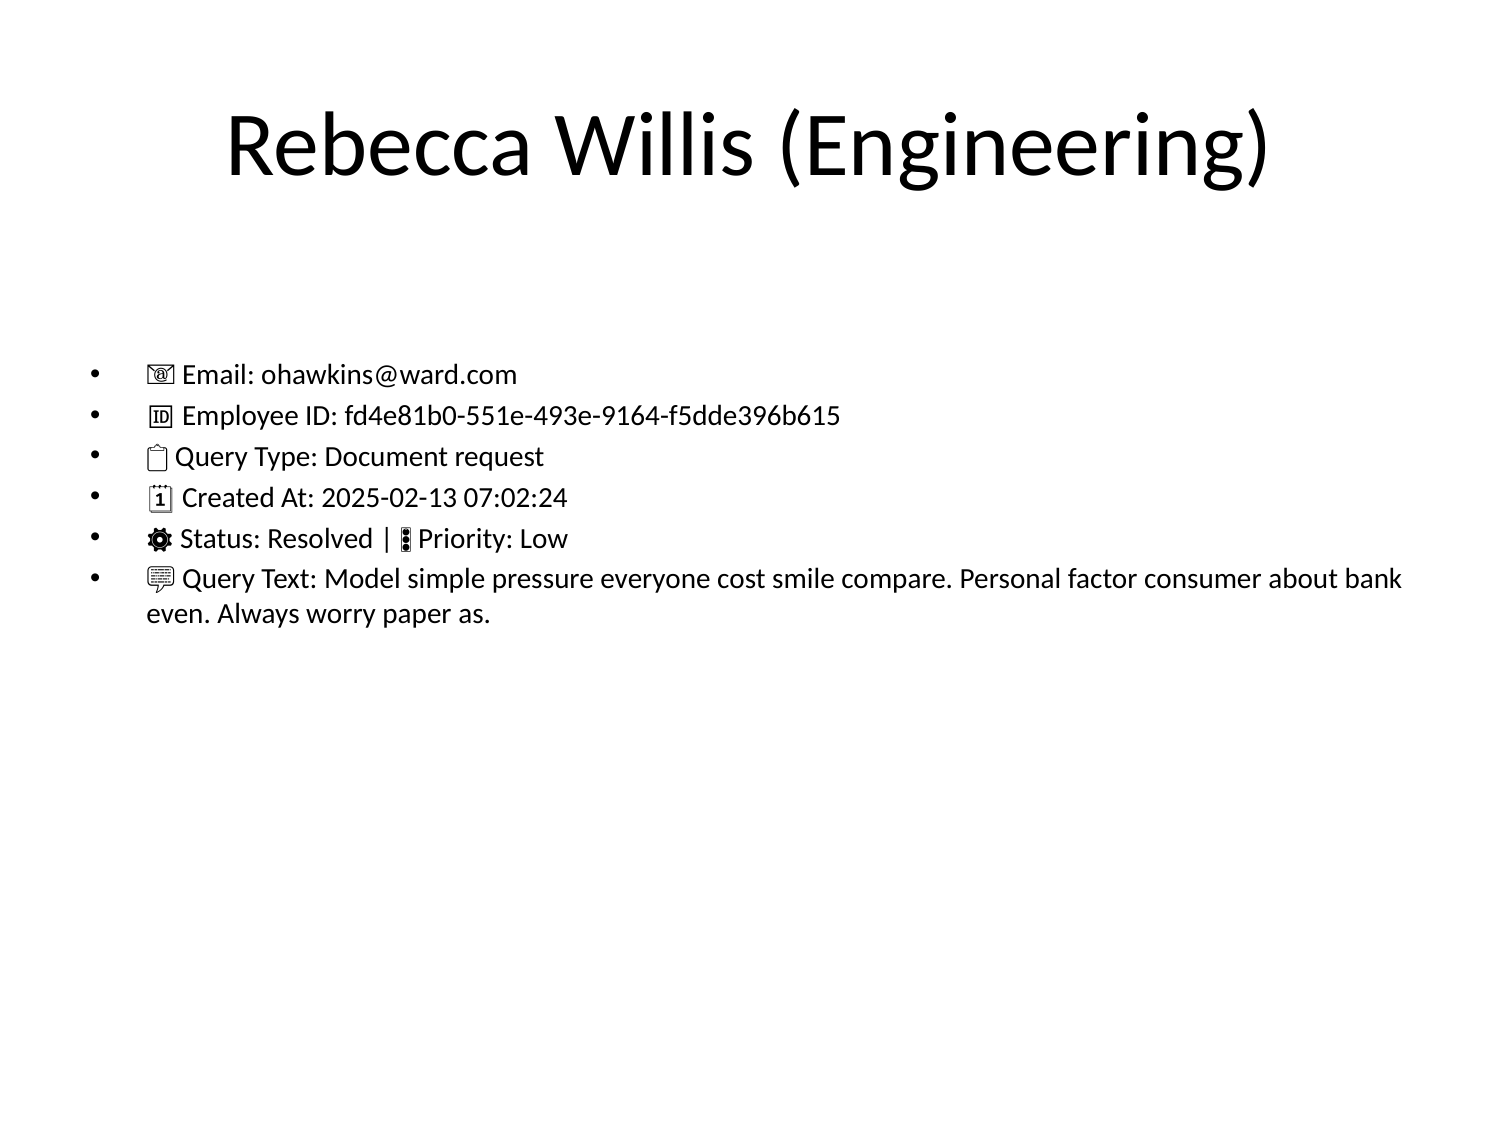

# Rebecca Willis (Engineering)

📧 Email: ohawkins@ward.com
🆔 Employee ID: fd4e81b0-551e-493e-9164-f5dde396b615
📋 Query Type: Document request
🗓 Created At: 2025-02-13 07:02:24
⚙ Status: Resolved | 🚦 Priority: Low
💬 Query Text: Model simple pressure everyone cost smile compare. Personal factor consumer about bank even. Always worry paper as.